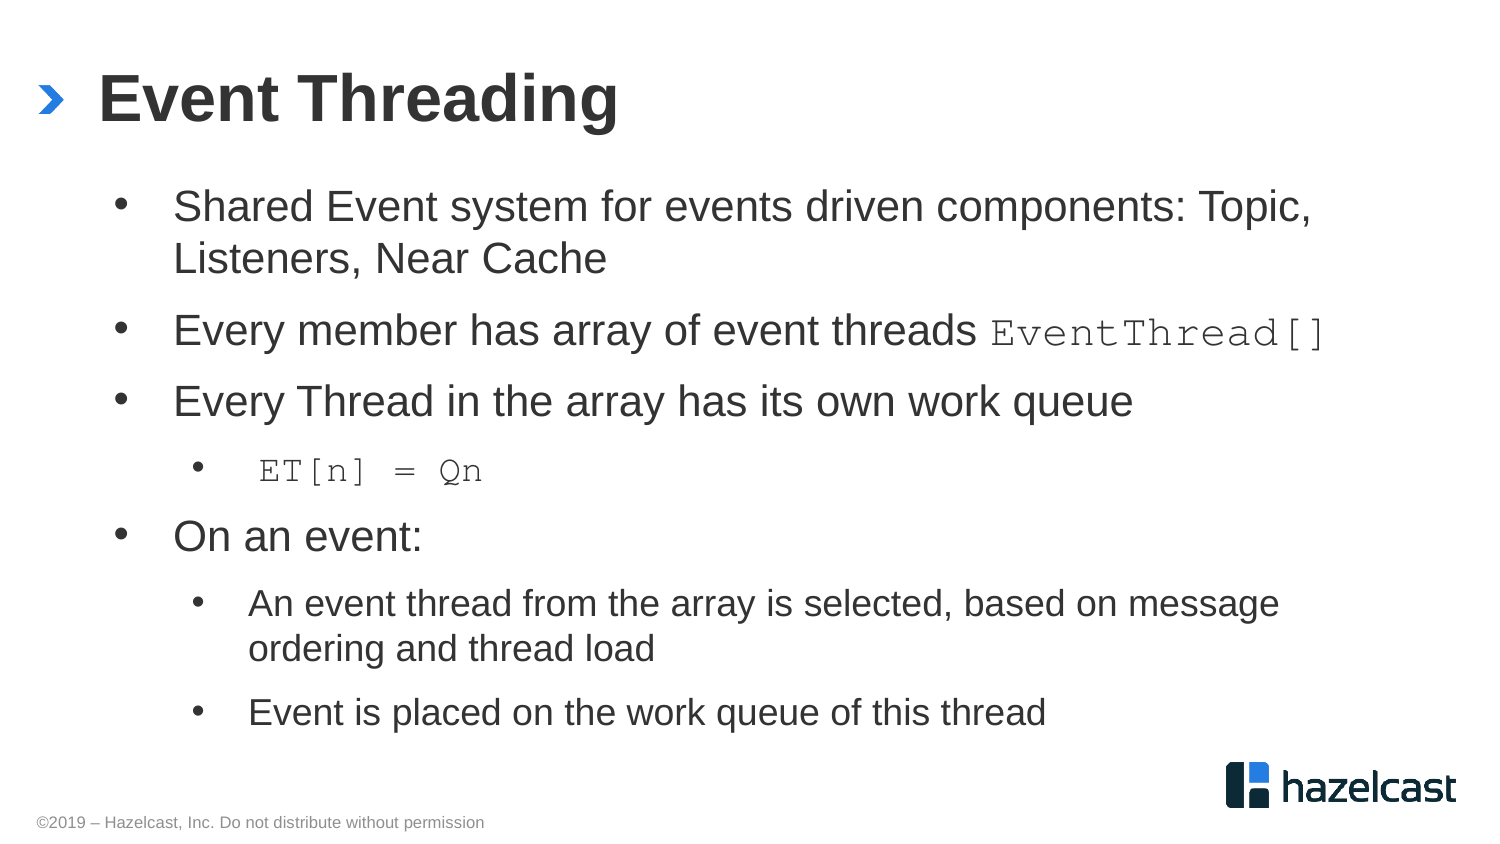

# Event Threading
Shared Event system for events driven components: Topic, Listeners, Near Cache
Every member has array of event threads EventThread[]
Every Thread in the array has its own work queue
 ET[n] = Qn
On an event:
An event thread from the array is selected, based on message ordering and thread load
Event is placed on the work queue of this thread

©2019 – Hazelcast, Inc. Do not distribute without permission